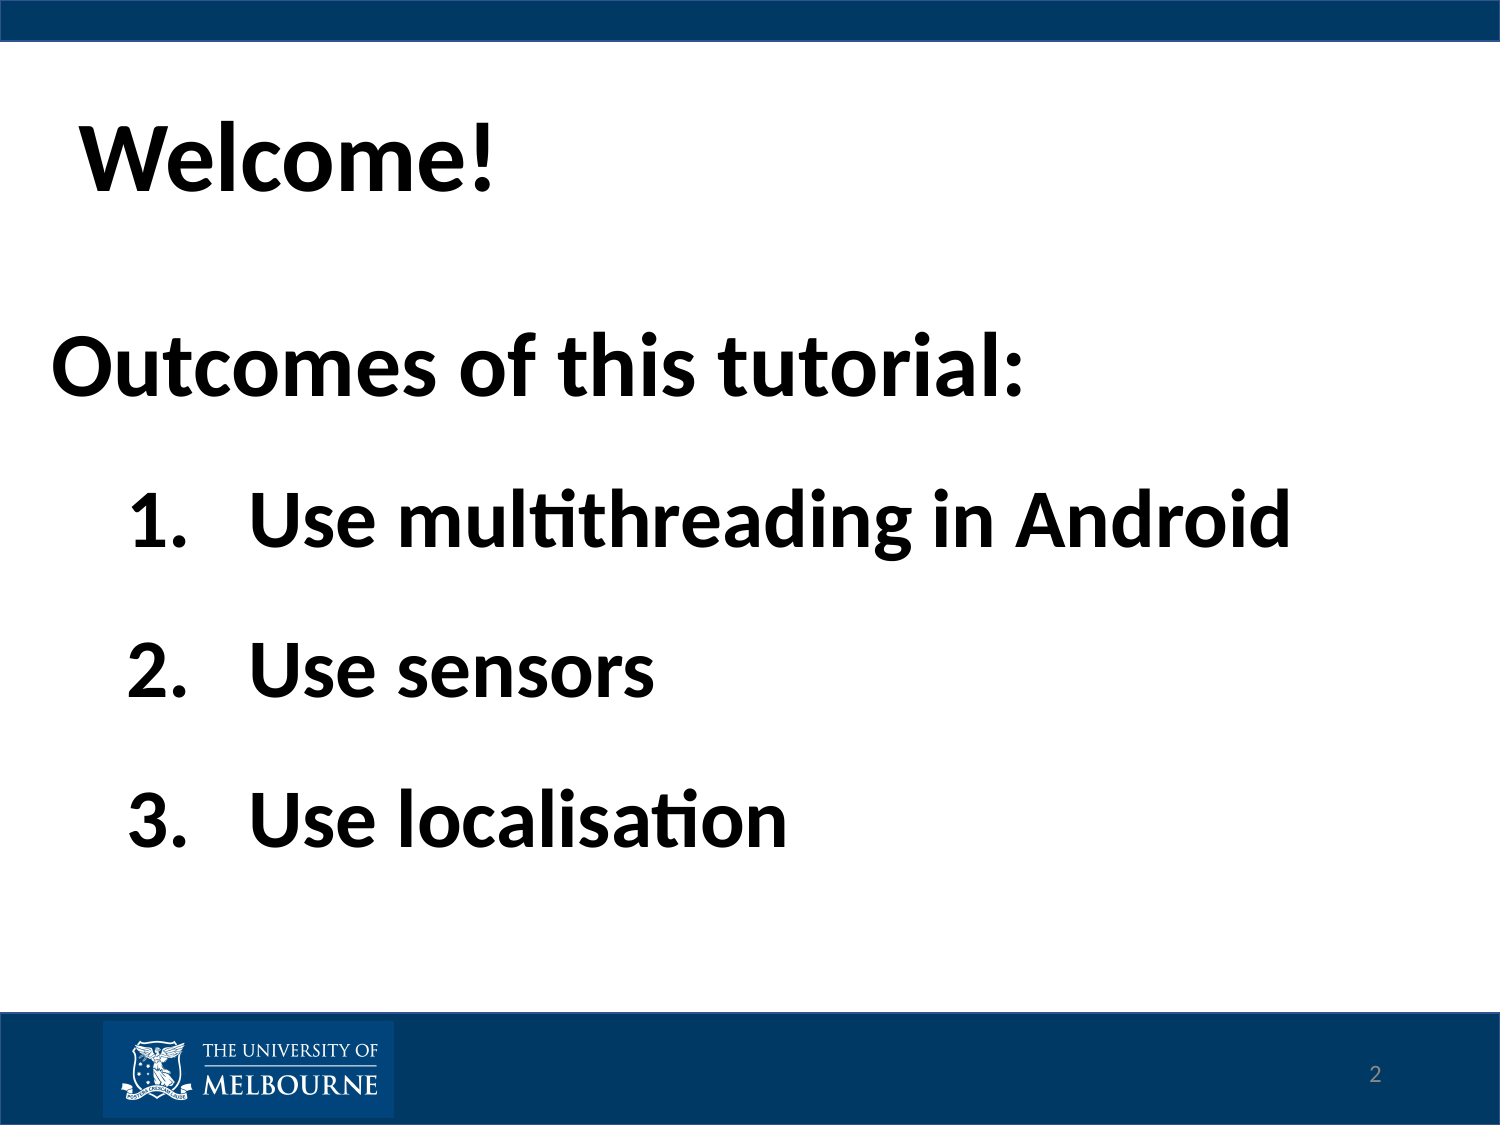

# Welcome!
Outcomes of this tutorial:
Use multithreading in Android
Use sensors
Use localisation

2